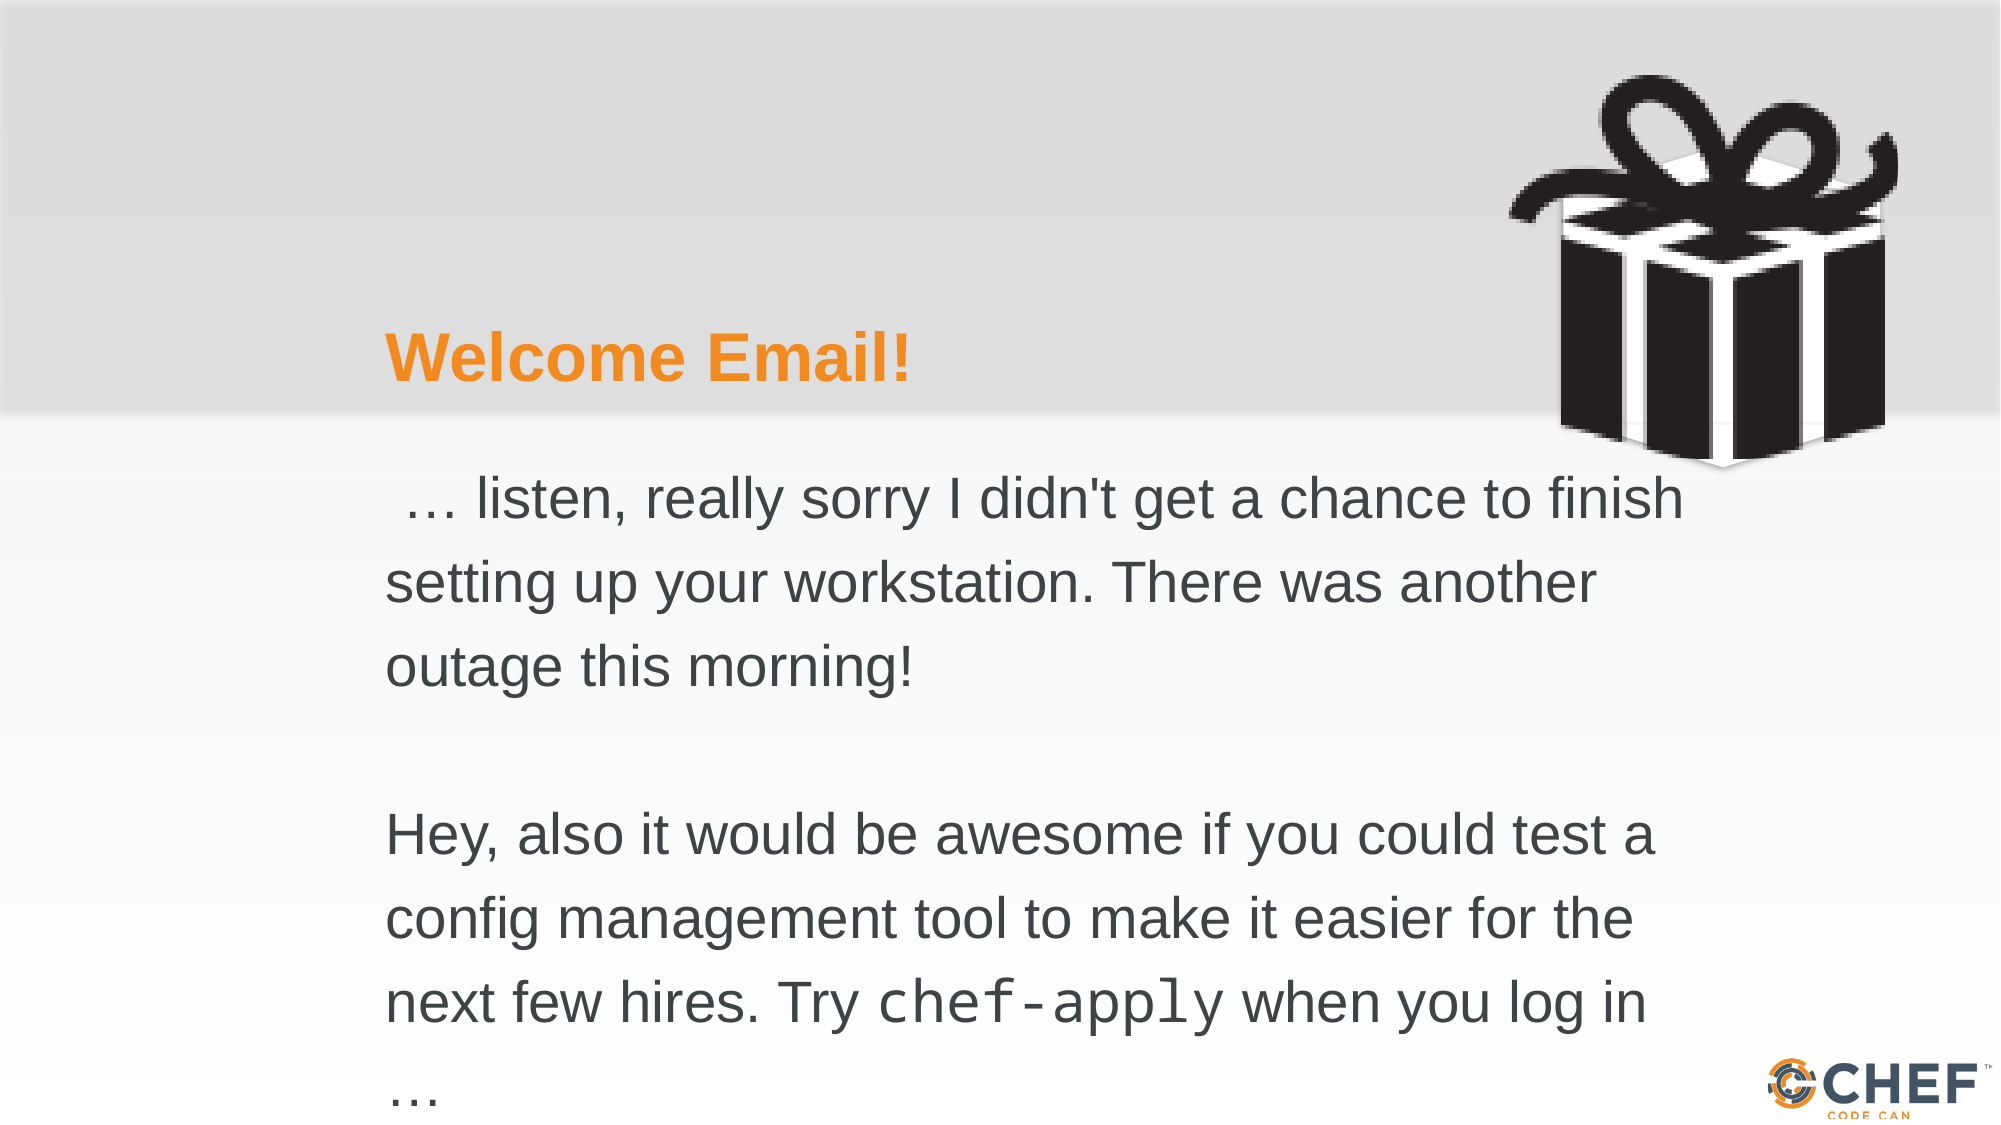

# Welcome Email!
 … listen, really sorry I didn't get a chance to finish setting up your workstation. There was another outage this morning!

Hey, also it would be awesome if you could test a config management tool to make it easier for the next few hires. Try chef-apply when you log in …